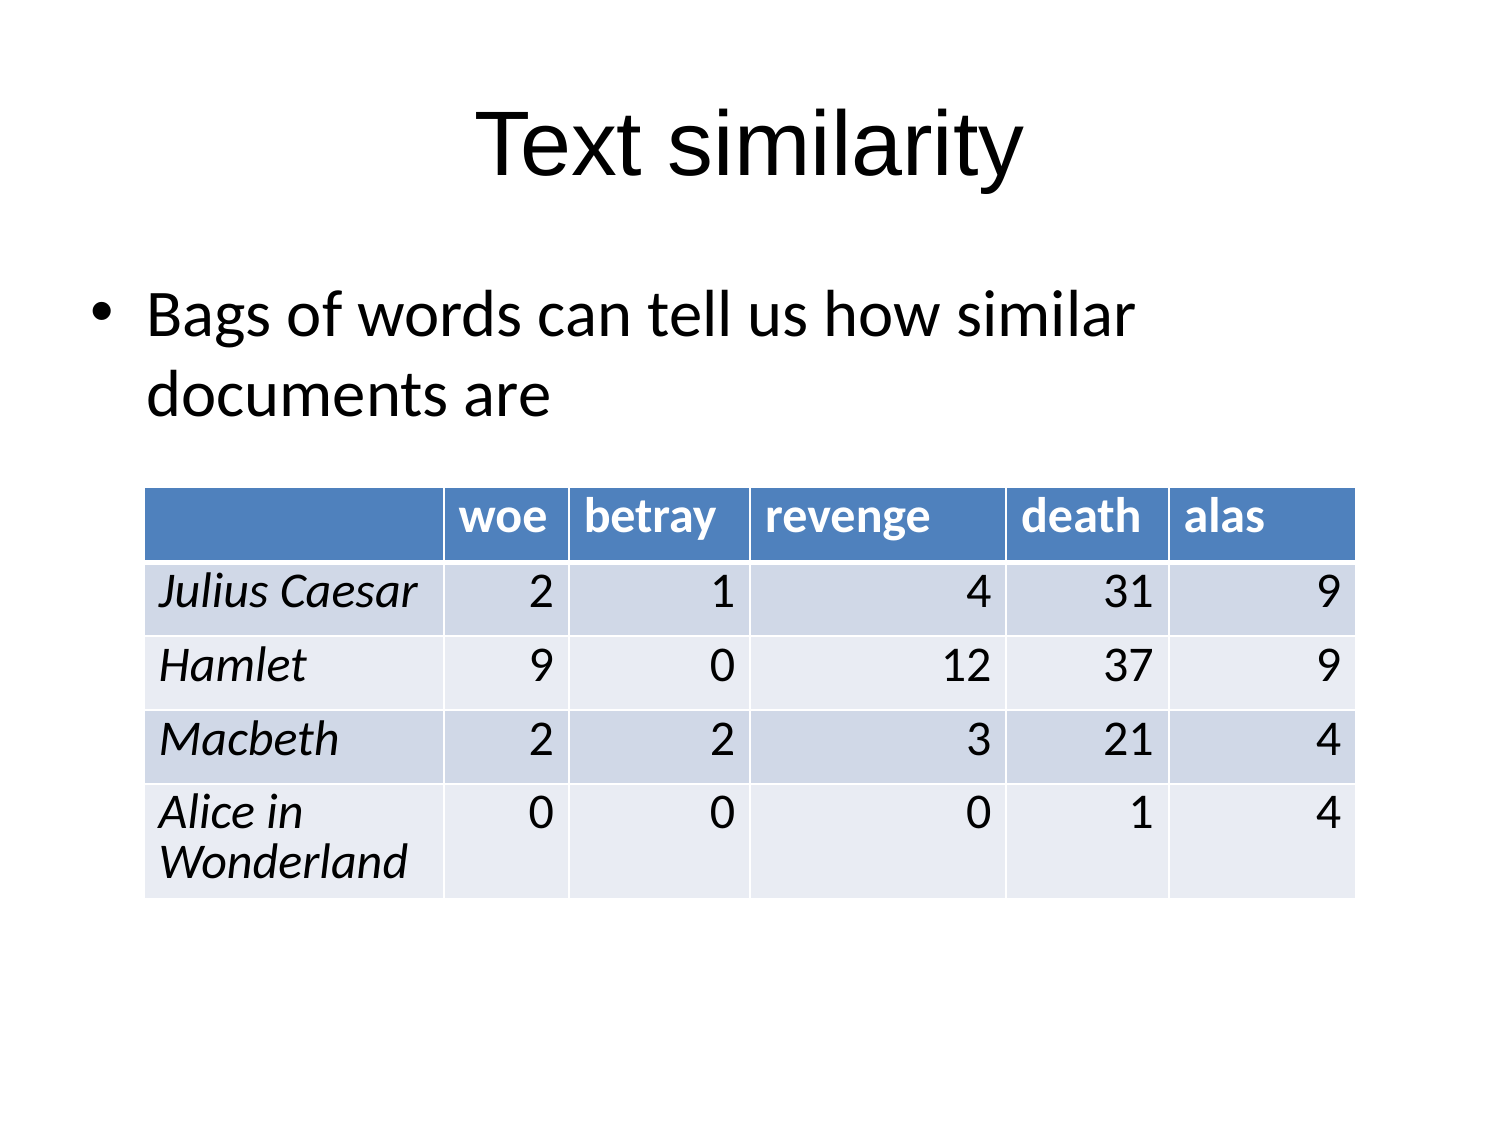

# Text similarity
Bags of words can tell us how similar documents are
|  | woe | betray | revenge | death | alas |
| --- | --- | --- | --- | --- | --- |
| Julius Caesar | 2 | 1 | 4 | 31 | 9 |
| Hamlet | 9 | 0 | 12 | 37 | 9 |
| Macbeth | 2 | 2 | 3 | 21 | 4 |
| Alice in Wonderland | 0 | 0 | 0 | 1 | 4 |